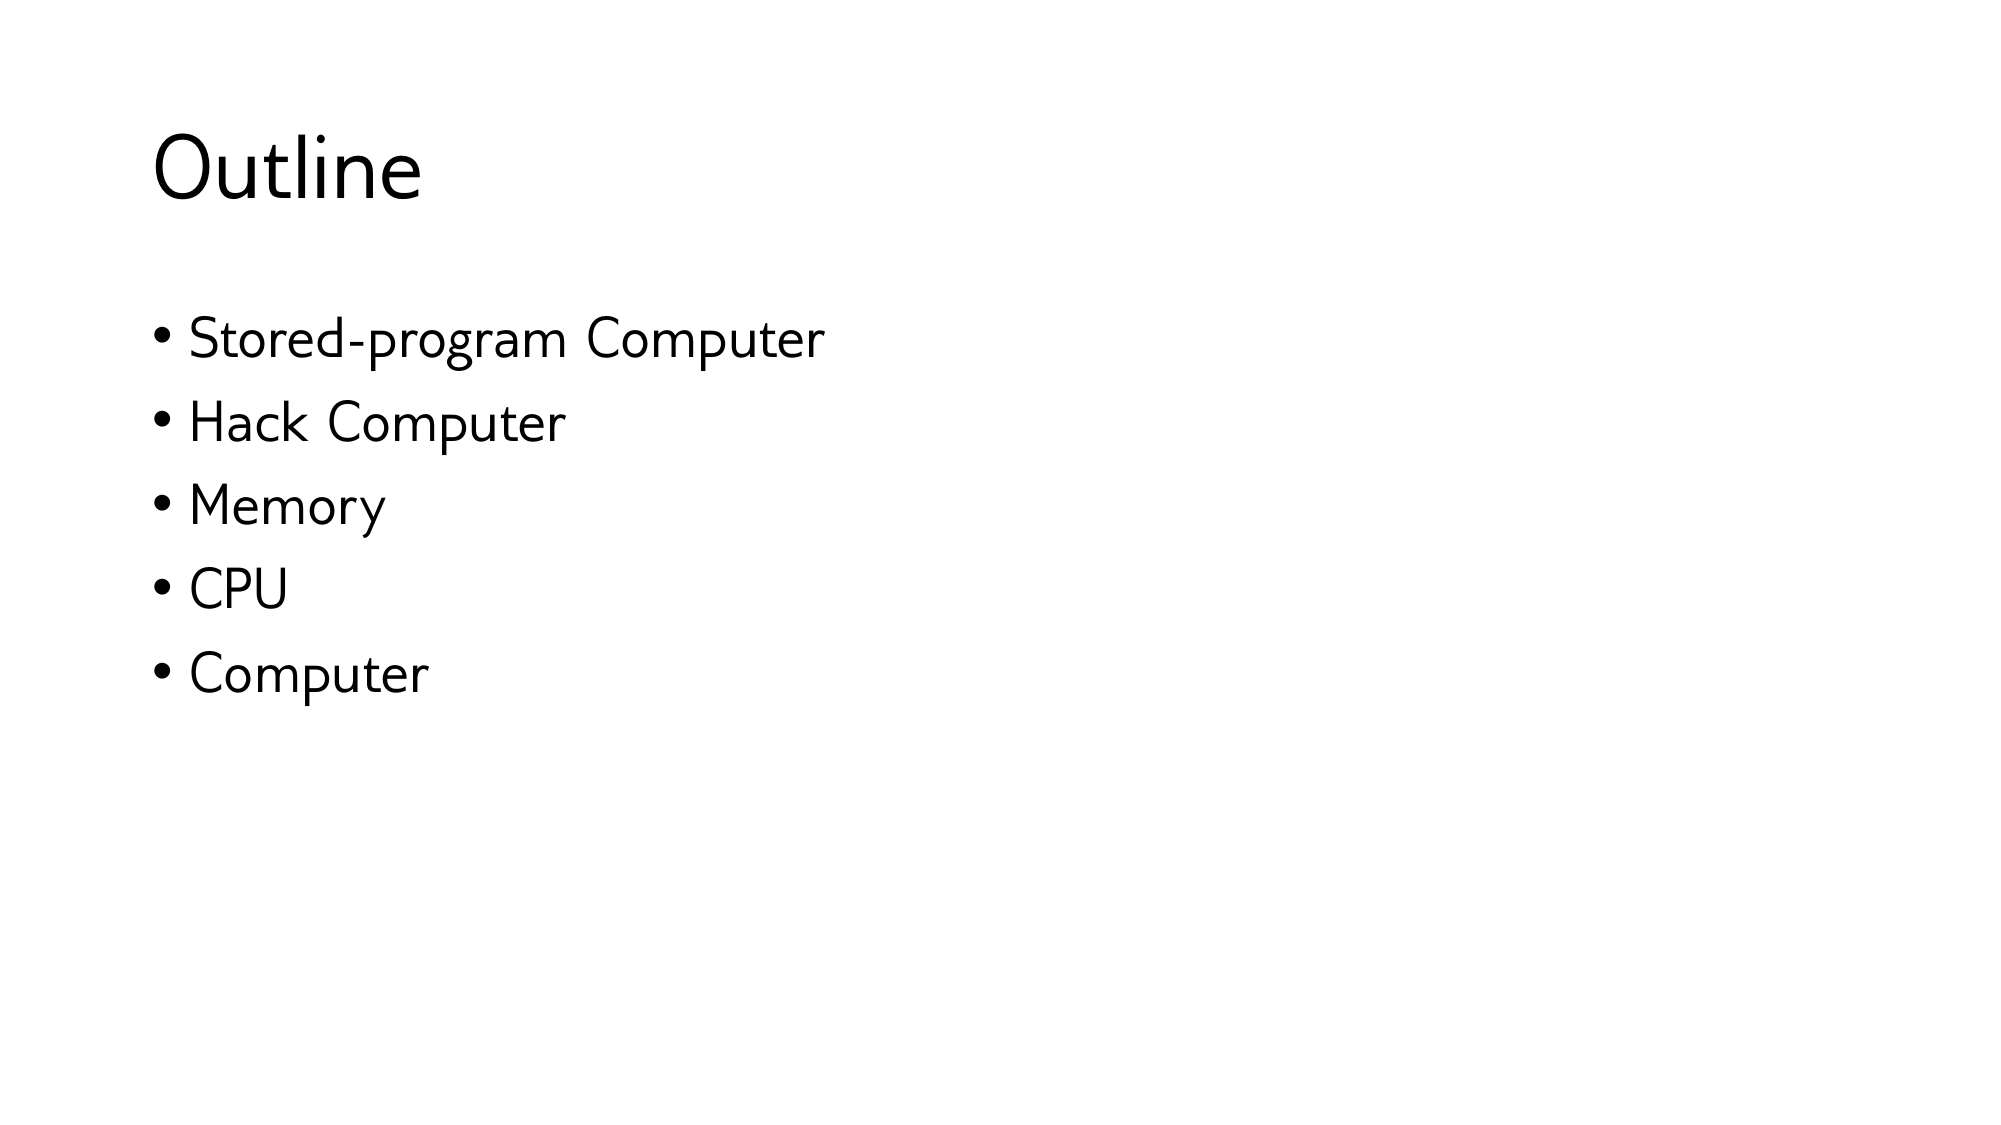

# Outline
Stored-program Computer
Hack Computer
Memory
CPU
Computer